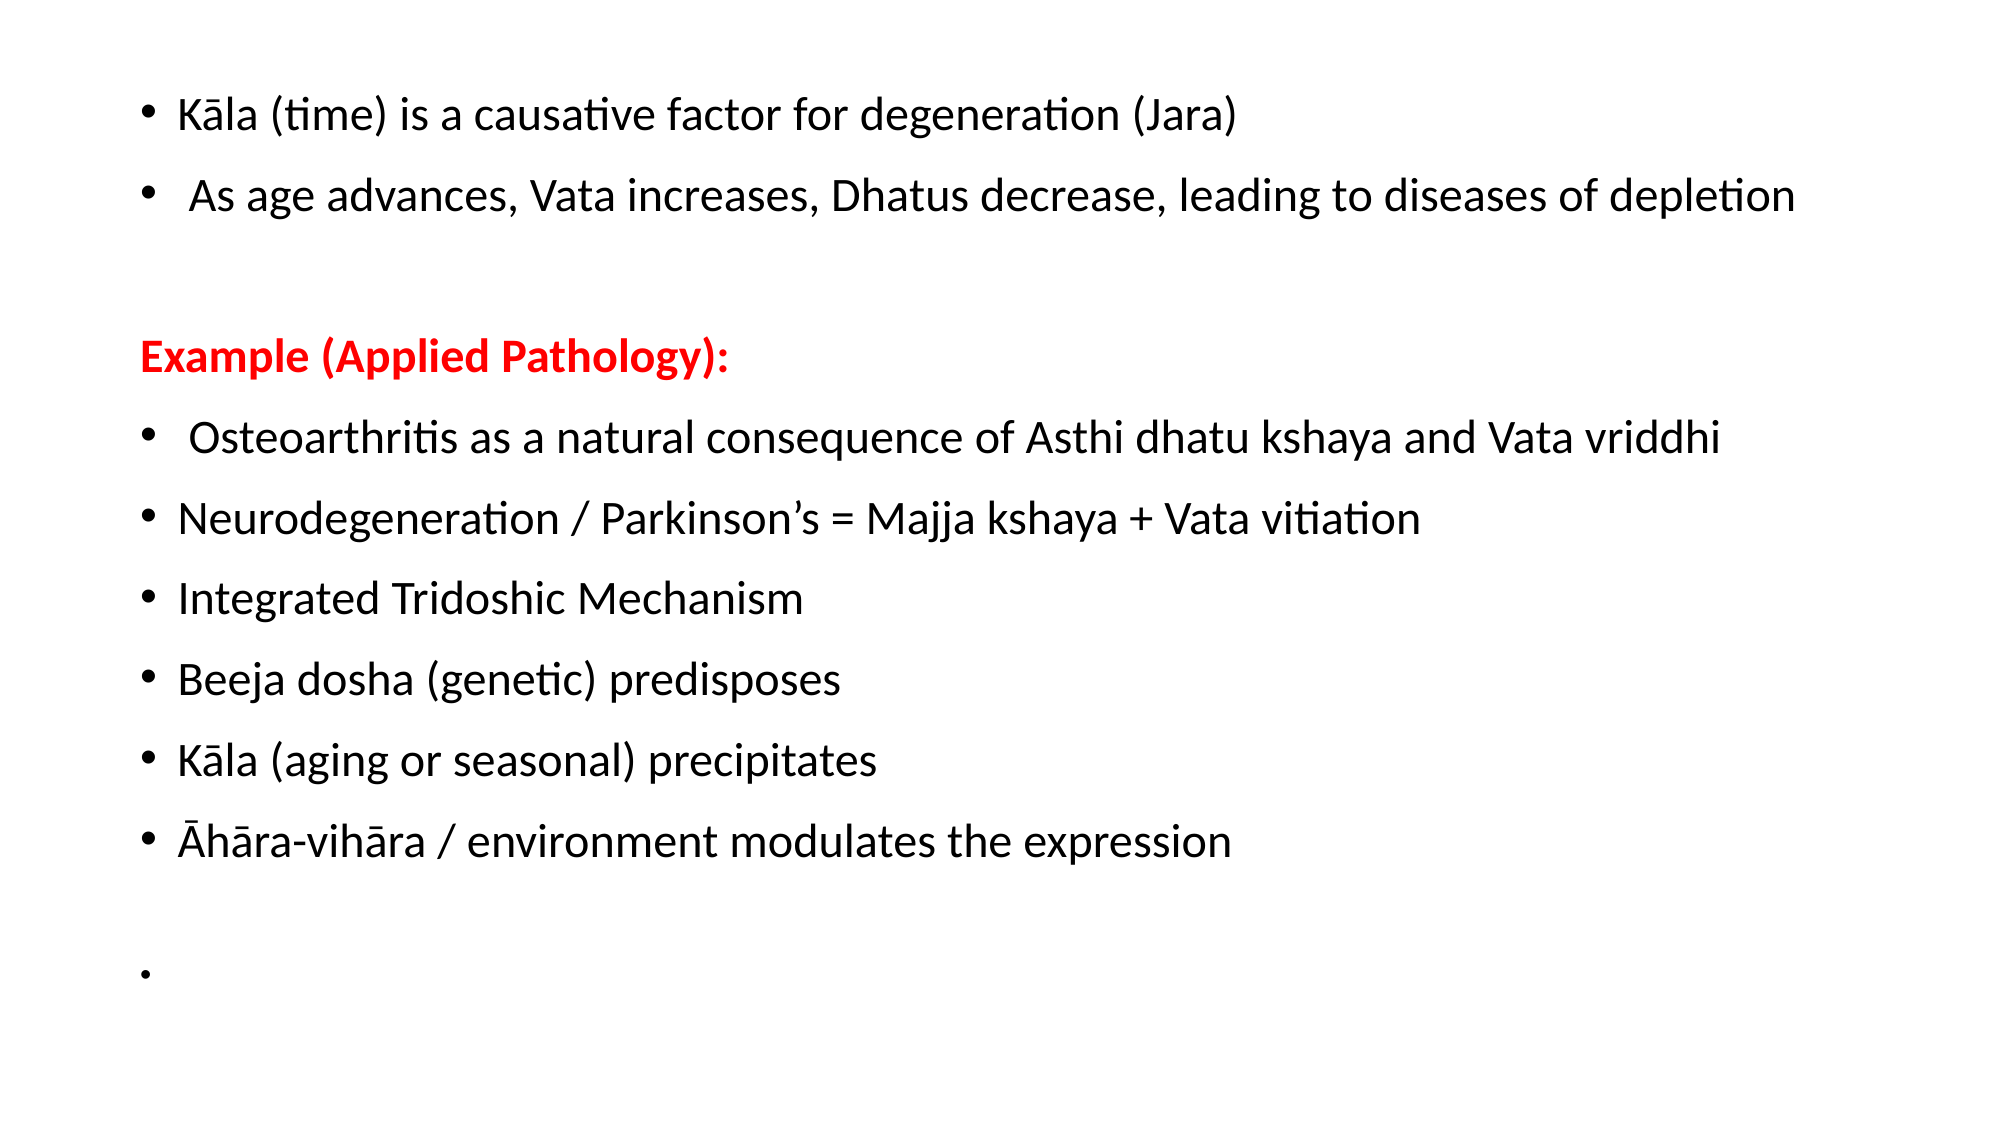

Kāla (time) is a causative factor for degeneration (Jara)
 As age advances, Vata increases, Dhatus decrease, leading to diseases of depletion

Example (Applied Pathology):
 Osteoarthritis as a natural consequence of Asthi dhatu kshaya and Vata vriddhi
Neurodegeneration / Parkinson’s = Majja kshaya + Vata vitiation
Integrated Tridoshic Mechanism
Beeja dosha (genetic) predisposes
Kāla (aging or seasonal) precipitates
Āhāra-vihāra / environment modulates the expression